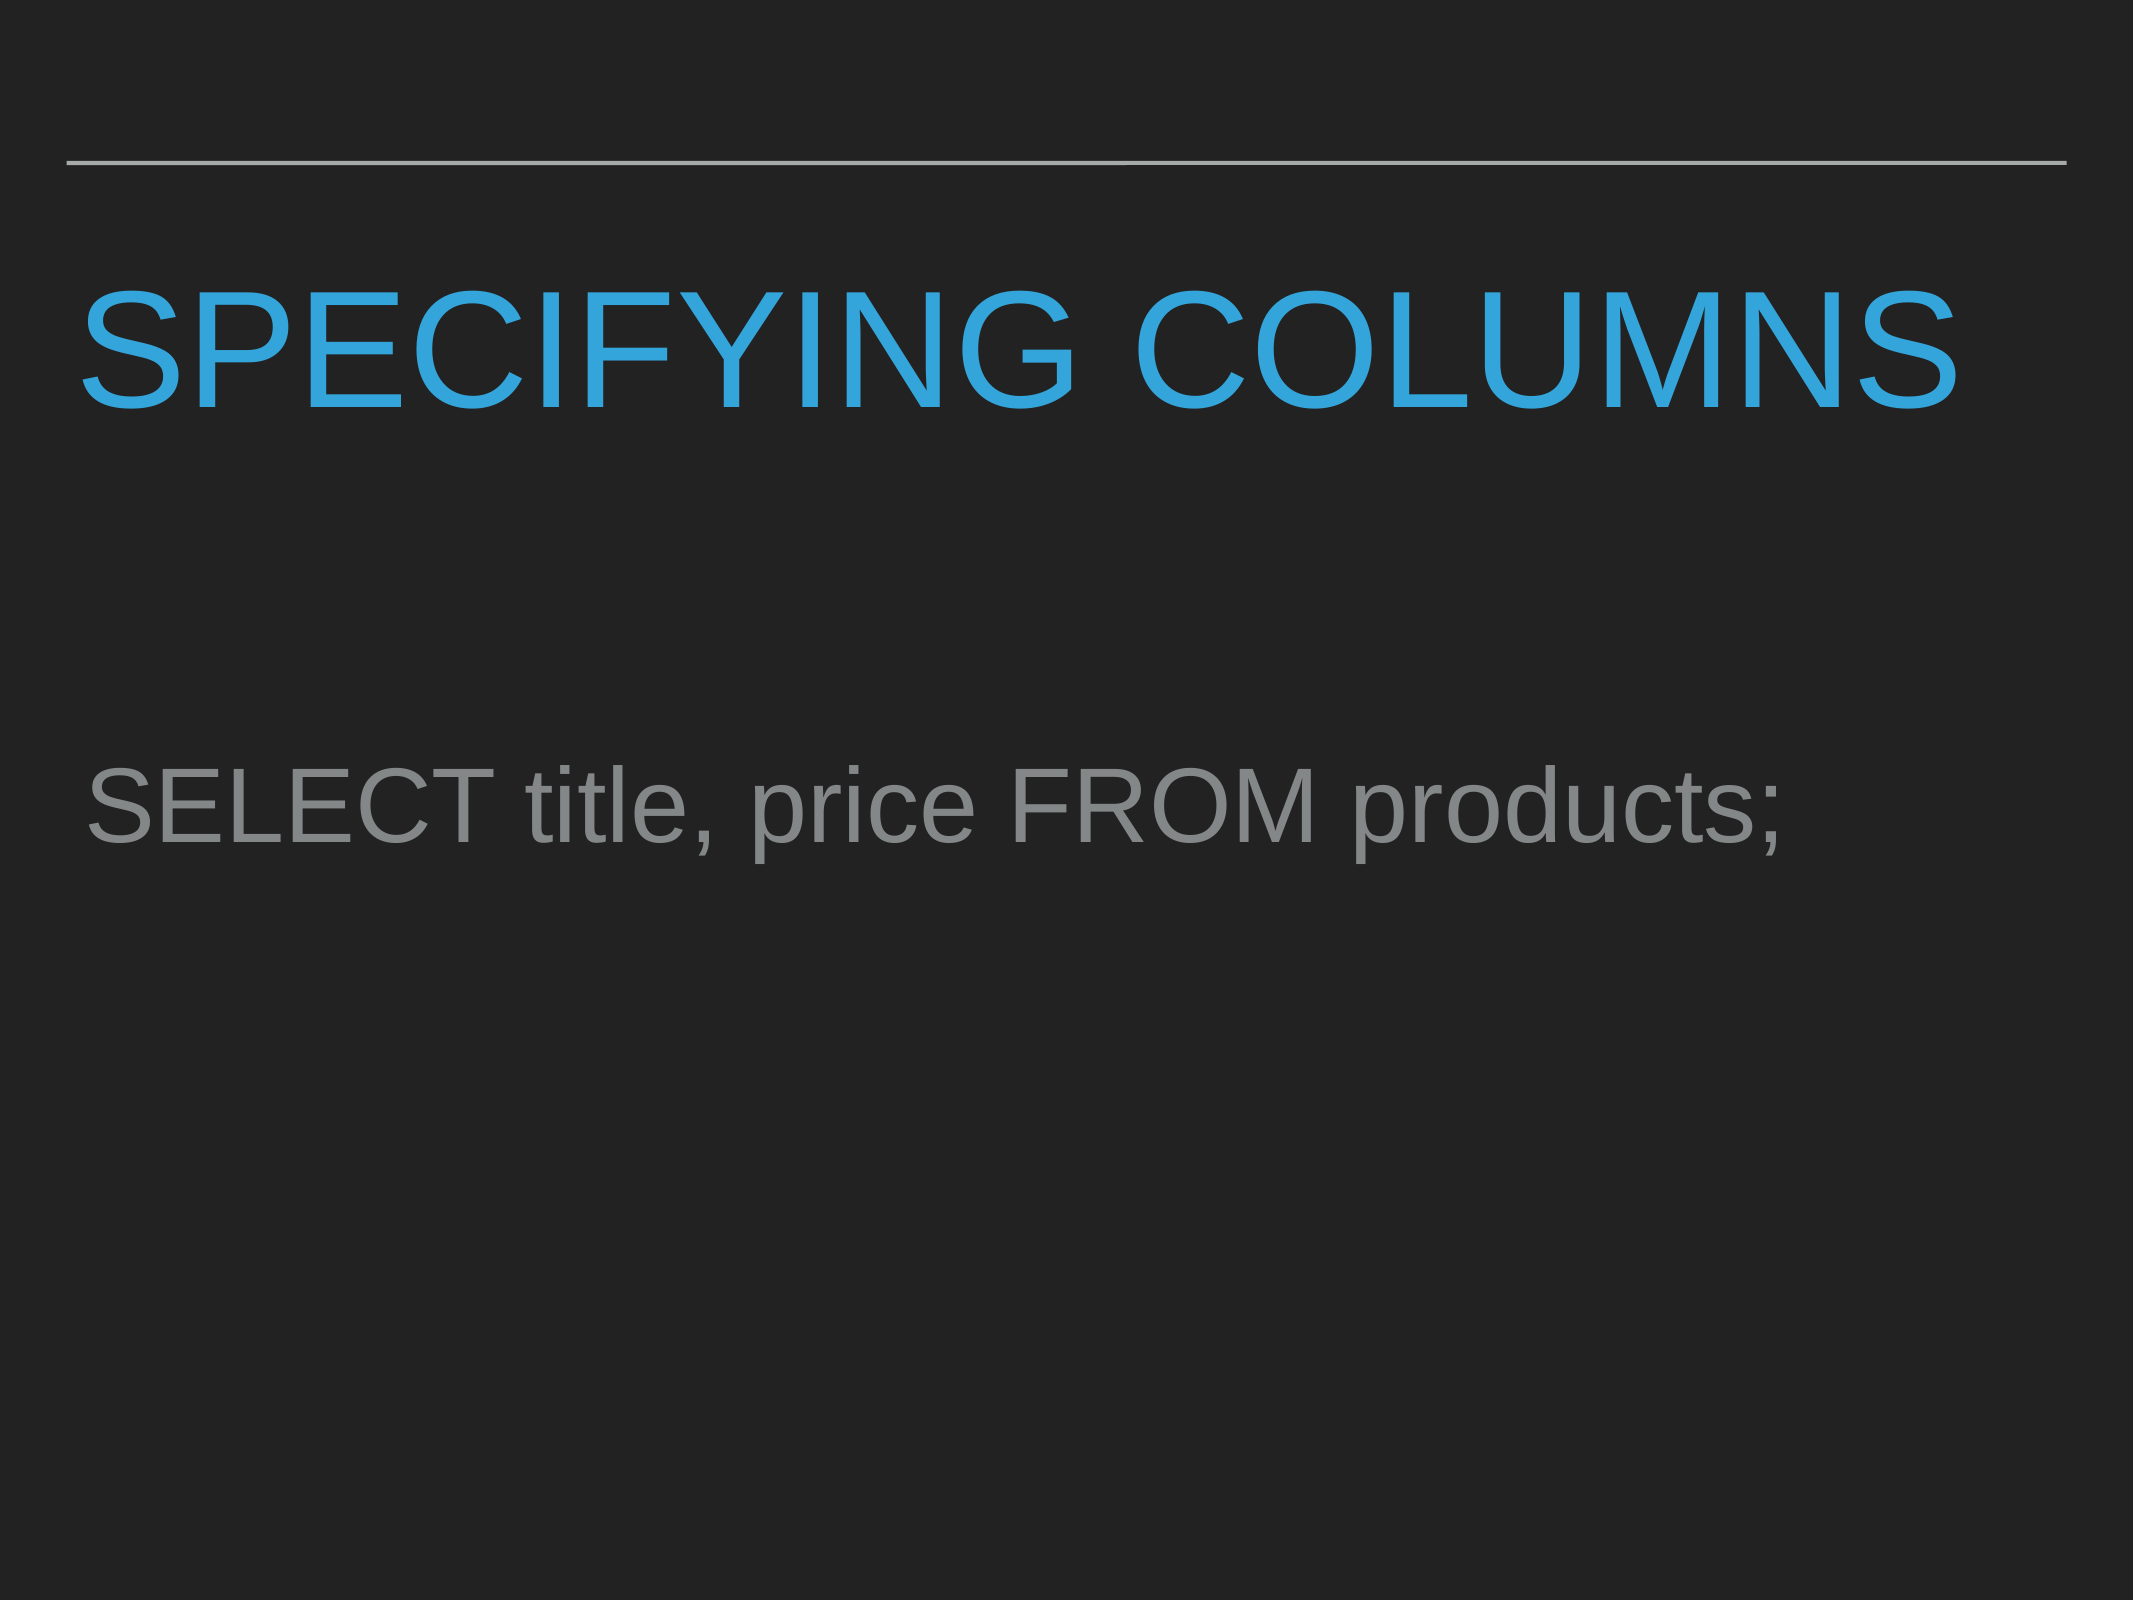

# Specifying Columns
SELECT title, price FROM products;